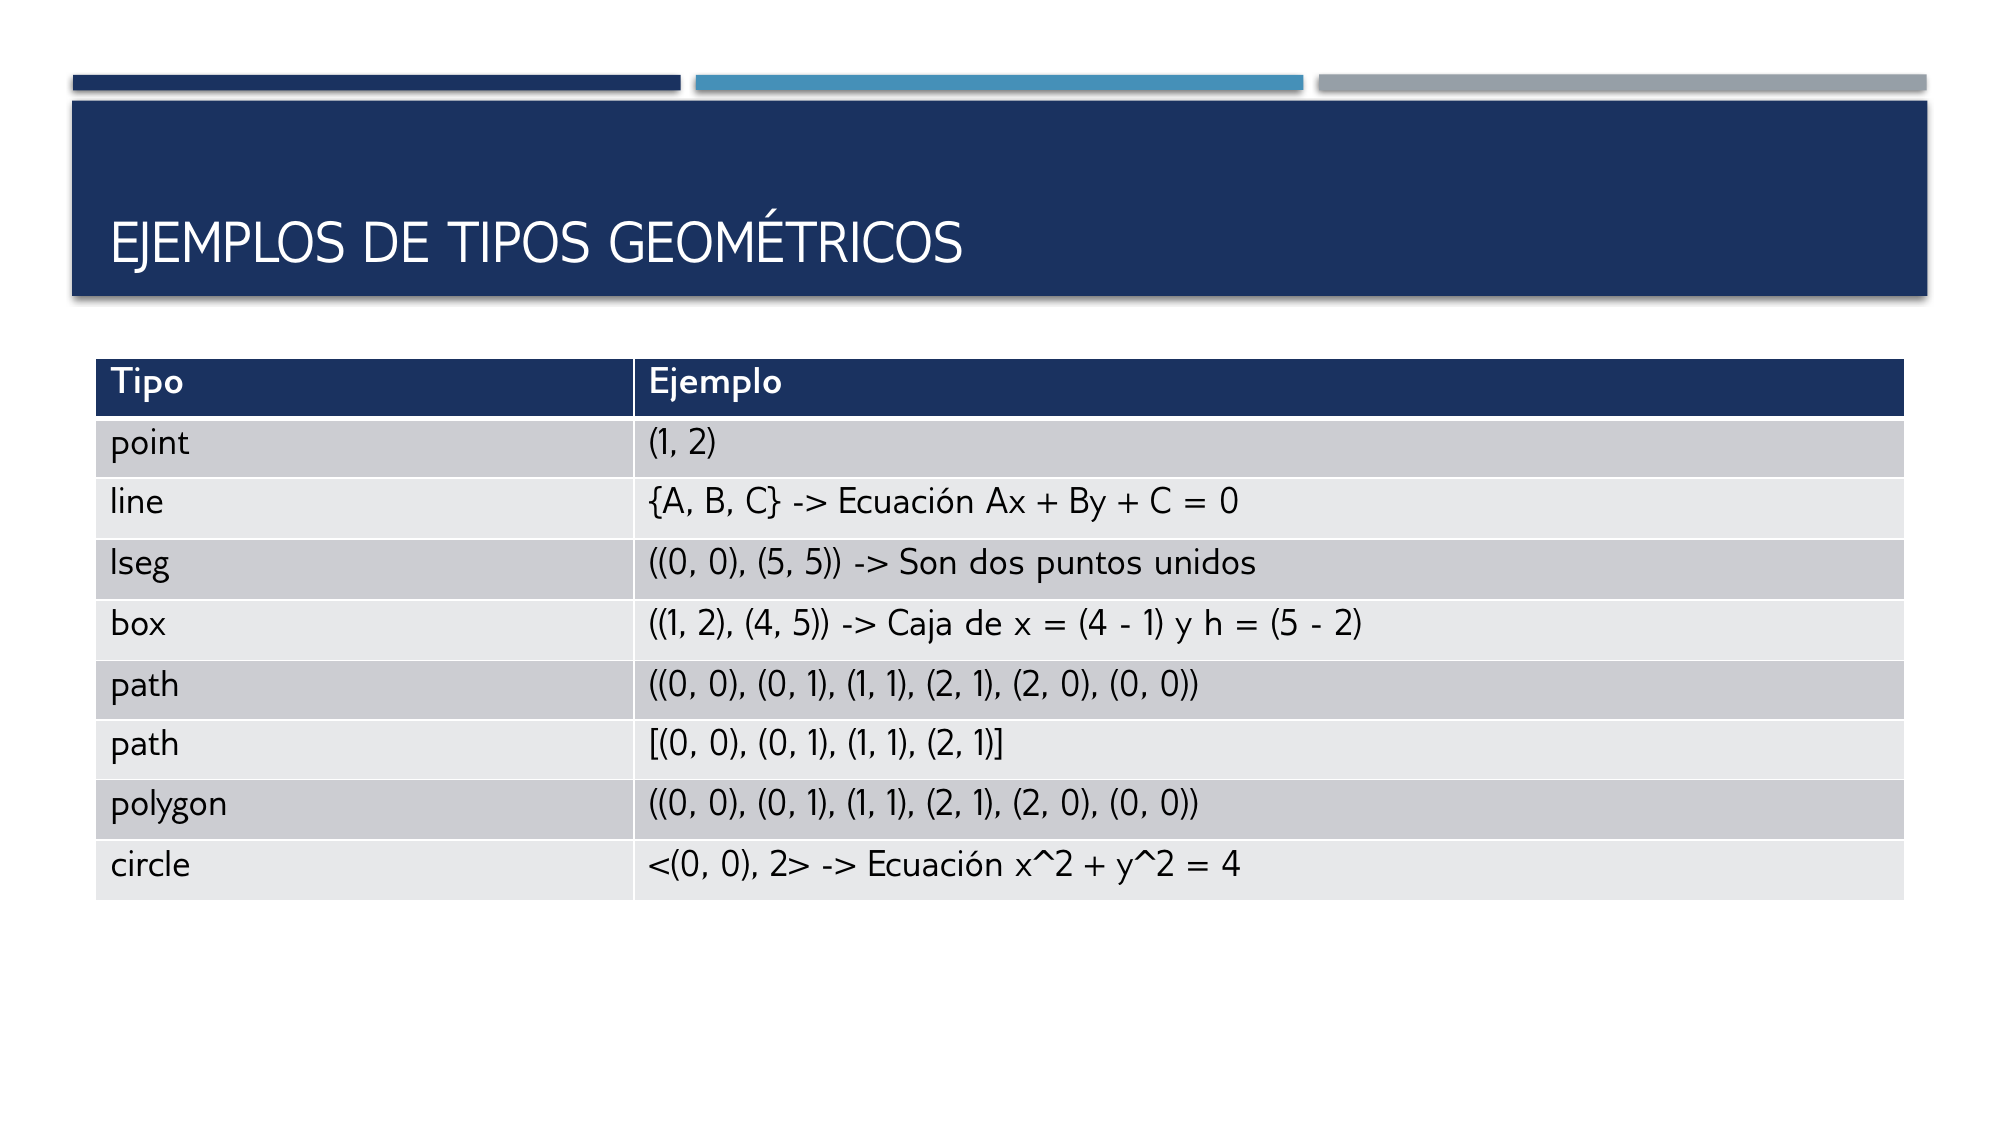

# Ejemplos de tipos geométricos
| Tipo | Ejemplo |
| --- | --- |
| point | (1, 2) |
| line | {A, B, C} -> Ecuación Ax + By + C = 0 |
| lseg | ((0, 0), (5, 5)) -> Son dos puntos unidos |
| box | ((1, 2), (4, 5)) -> Caja de x = (4 - 1) y h = (5 - 2) |
| path | ((0, 0), (0, 1), (1, 1), (2, 1), (2, 0), (0, 0)) |
| path | [(0, 0), (0, 1), (1, 1), (2, 1)] |
| polygon | ((0, 0), (0, 1), (1, 1), (2, 1), (2, 0), (0, 0)) |
| circle | <(0, 0), 2> -> Ecuación x^2 + y^2 = 4 |